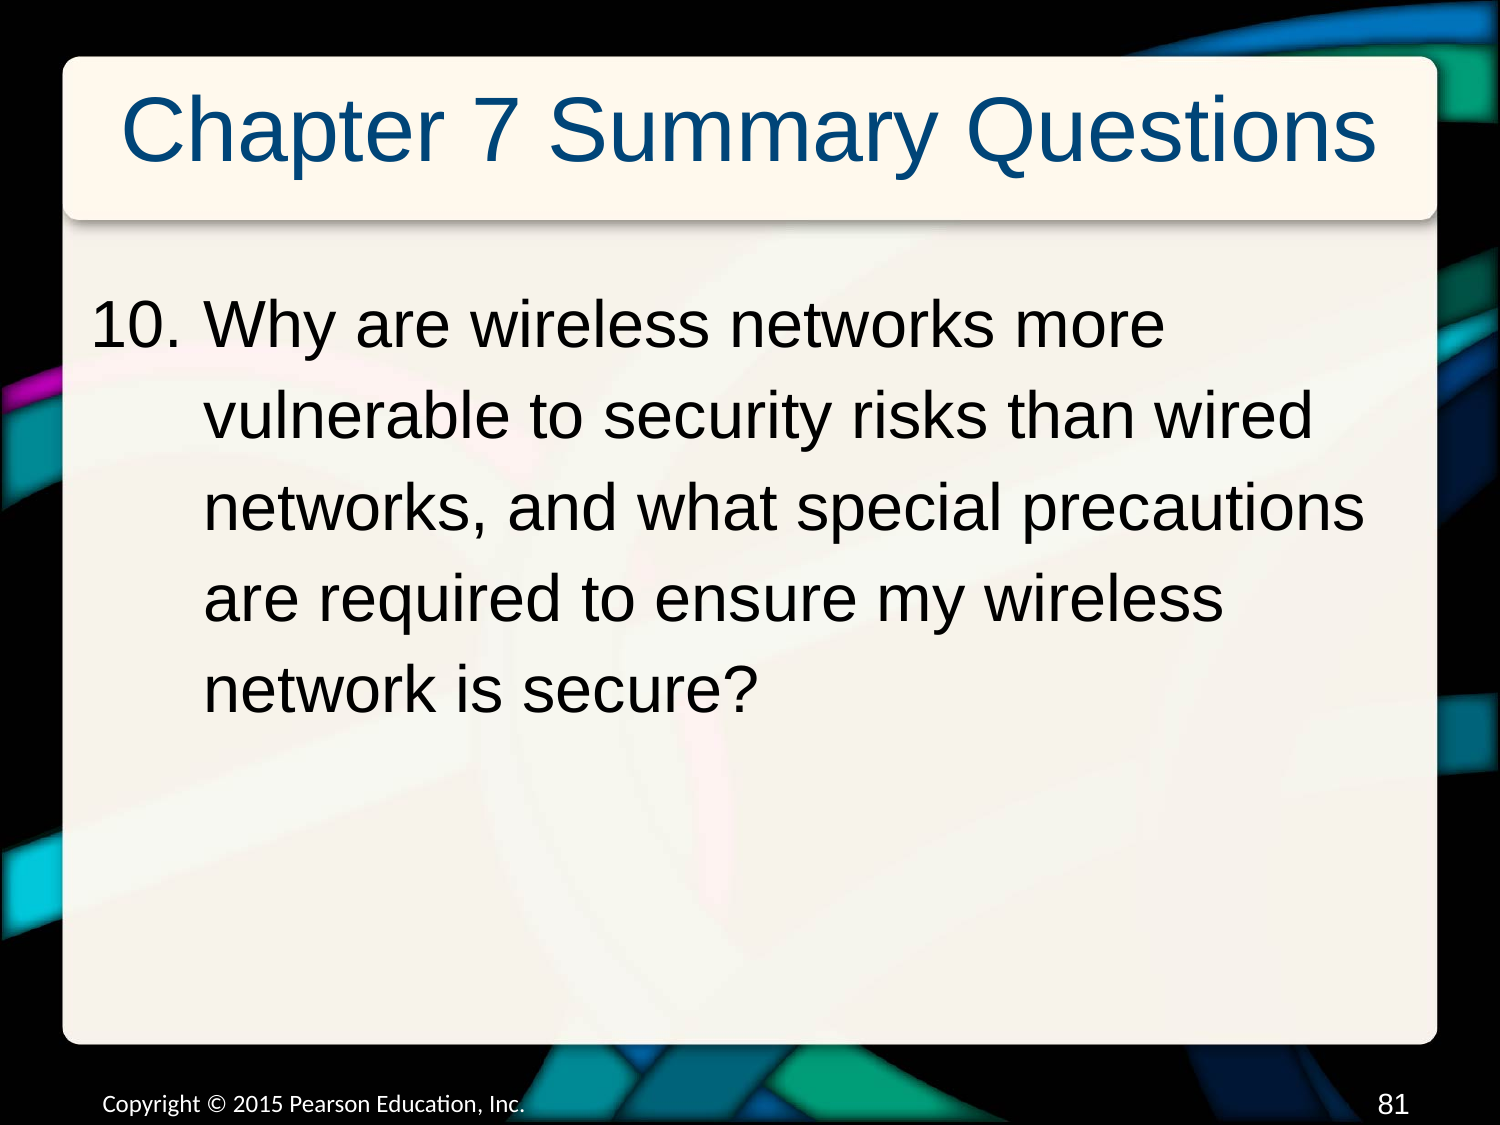

# Chapter 7 Summary Questions
Why are wireless networks more vulnerable to security risks than wired networks, and what special precautions are required to ensure my wireless network is secure?
Copyright © 2015 Pearson Education, Inc.
81